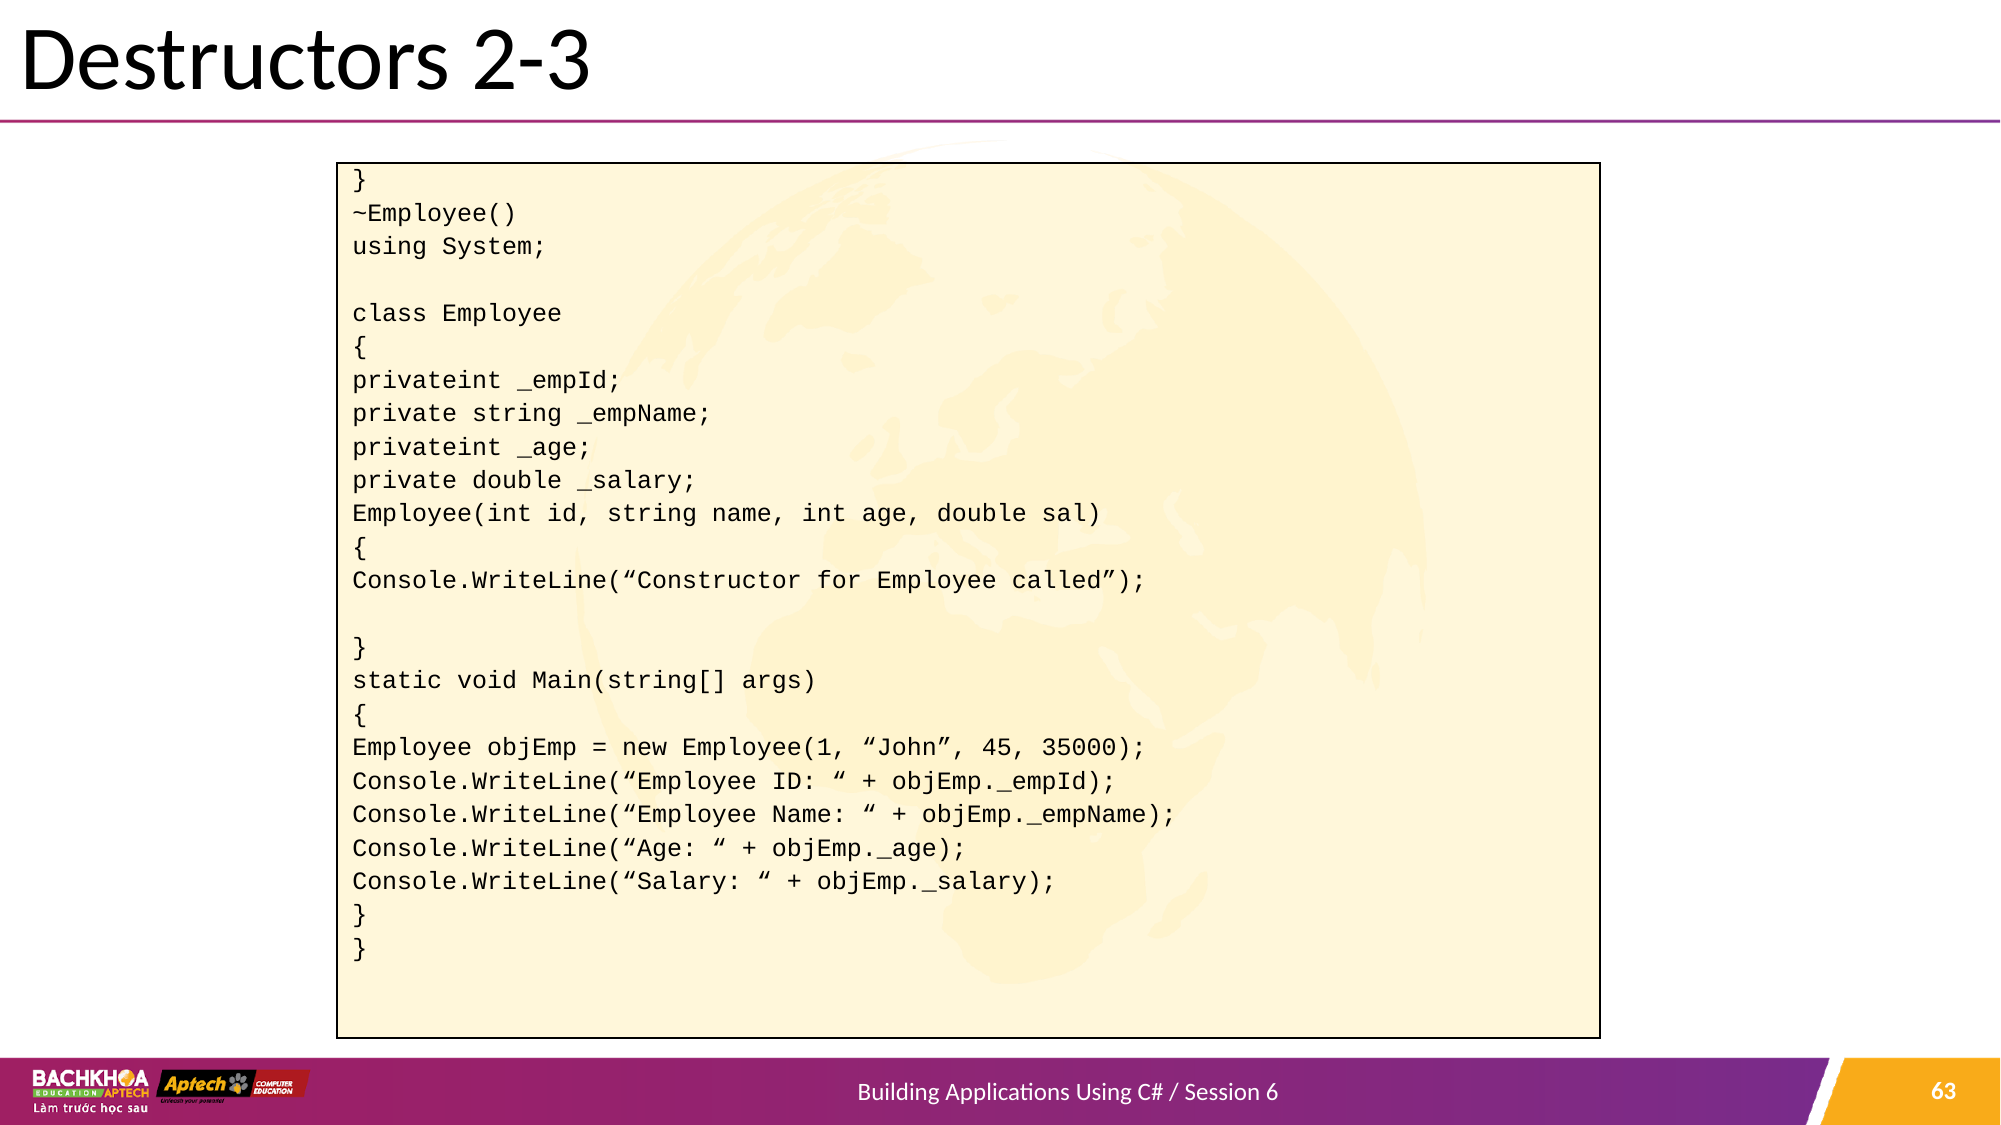

# Destructors 2-3

}
~Employee()
using System;

class Employee
{
privateint _empId;
private string _empName;
privateint _age;
private double _salary;
Employee(int id, string name, int age, double sal)
{
Console.WriteLine(“Constructor for Employee called”);

}
static void Main(string[] args)
{
Employee objEmp = new Employee(1, “John”, 45, 35000);
Console.WriteLine(“Employee ID: “ + objEmp._empId);
Console.WriteLine(“Employee Name: “ + objEmp._empName);
Console.WriteLine(“Age: “ + objEmp._age);
Console.WriteLine(“Salary: “ + objEmp._salary);
}
}

63
Building Applications Using C# / Session 6